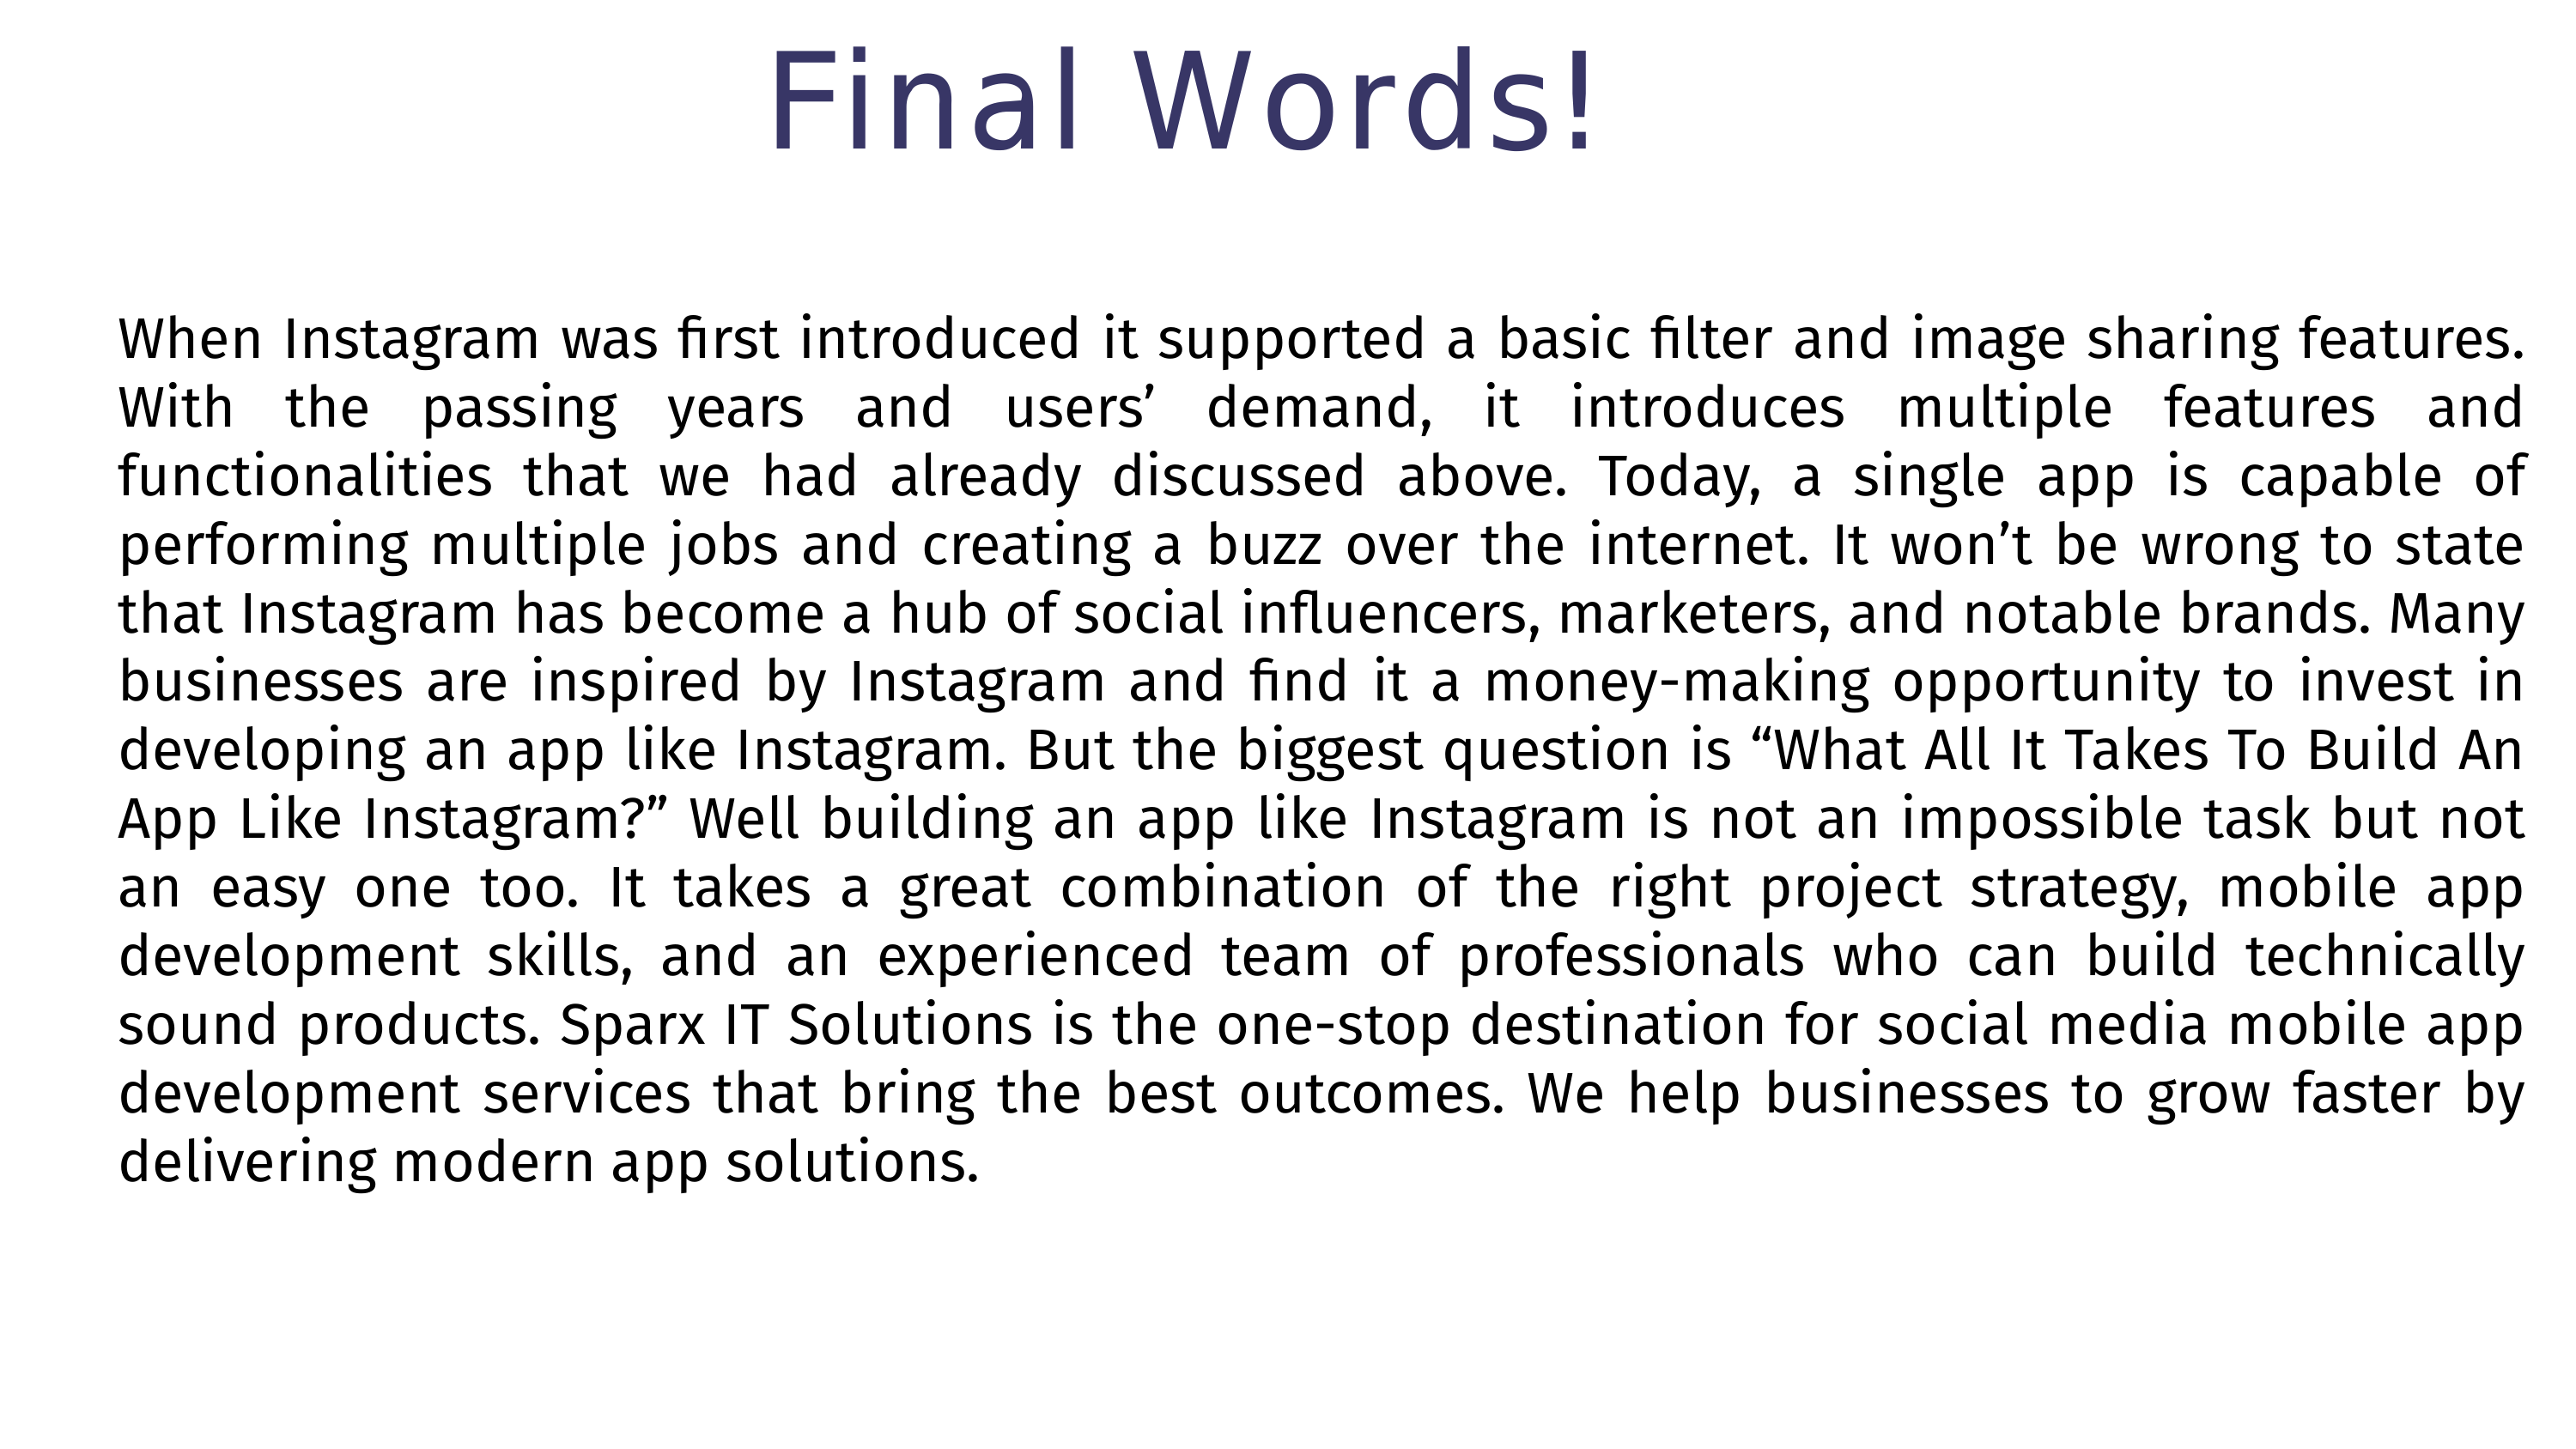

# Final Words!

When Instagram was first introduced it supported a basic filter and image sharing features. With the passing years and users’ demand, it introduces multiple features and functionalities that we had already discussed above. Today, a single app is capable of performing multiple jobs and creating a buzz over the internet. It won’t be wrong to state that Instagram has become a hub of social influencers, marketers, and notable brands. Many businesses are inspired by Instagram and find it a money-making opportunity to invest in developing an app like Instagram. But the biggest question is “What All It Takes To Build An App Like Instagram?” Well building an app like Instagram is not an impossible task but not an easy one too. It takes a great combination of the right project strategy, mobile app development skills, and an experienced team of professionals who can build technically sound products. Sparx IT Solutions is the one-stop destination for social media mobile app development services that bring the best outcomes. We help businesses to grow faster by delivering modern app solutions.